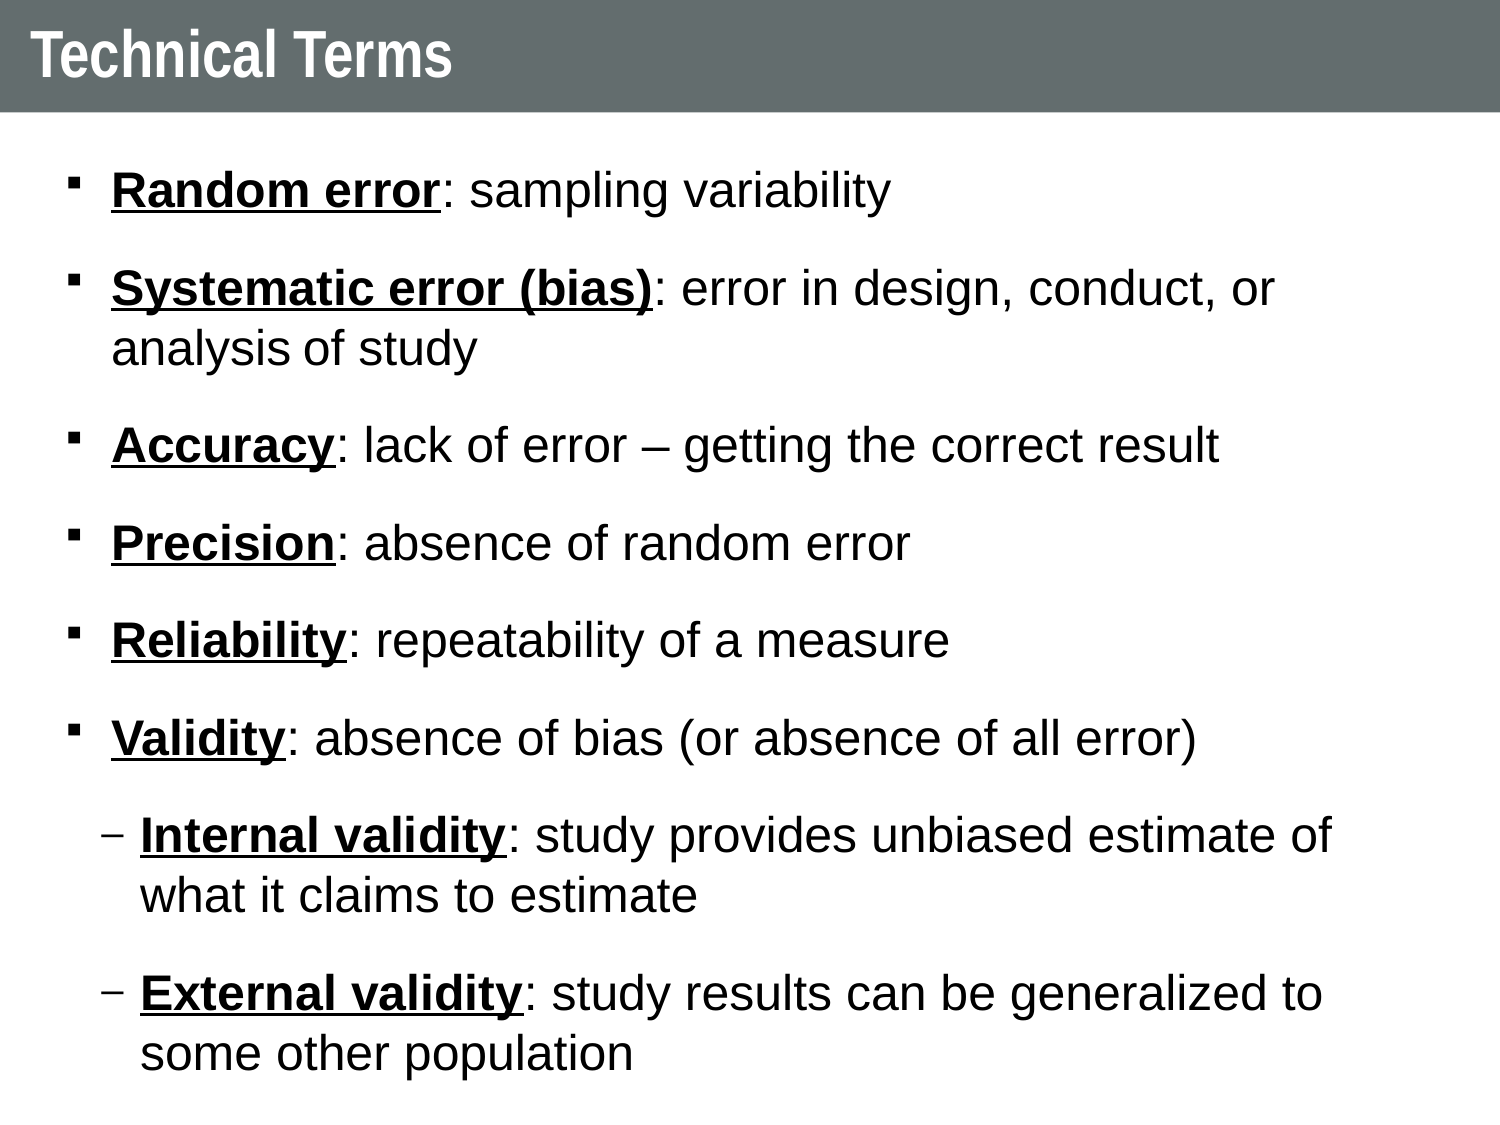

# Technical Terms
Random error: sampling variability
Systematic error (bias): error in design, conduct, or analysis of study
Accuracy: lack of error – getting the correct result
Precision: absence of random error
Reliability: repeatability of a measure
Validity: absence of bias (or absence of all error)
Internal validity: study provides unbiased estimate of what it claims to estimate
External validity: study results can be generalized to some other population